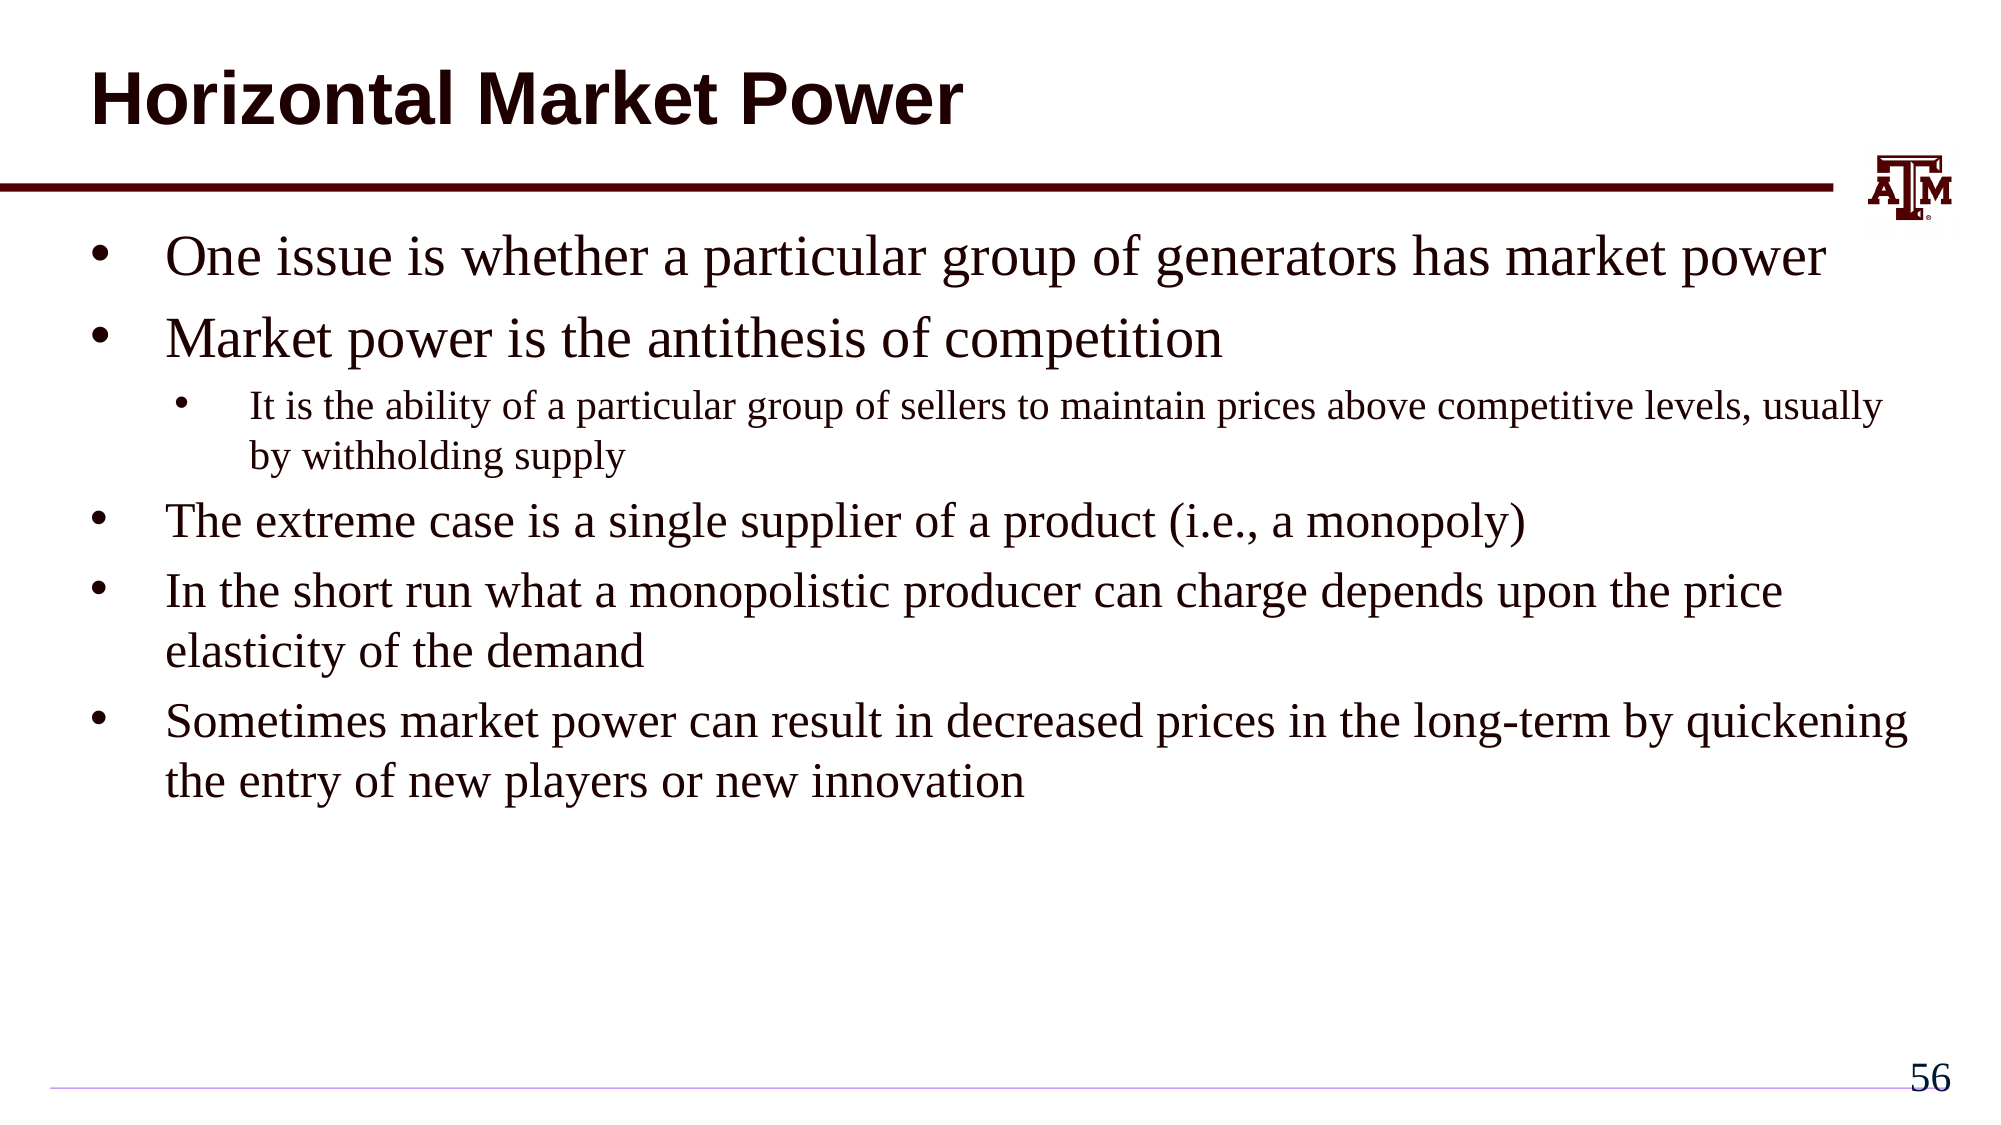

# Horizontal Market Power
One issue is whether a particular group of generators has market power
Market power is the antithesis of competition
It is the ability of a particular group of sellers to maintain prices above competitive levels, usually by withholding supply
The extreme case is a single supplier of a product (i.e., a monopoly)
In the short run what a monopolistic producer can charge depends upon the price elasticity of the demand
Sometimes market power can result in decreased prices in the long-term by quickening the entry of new players or new innovation

56